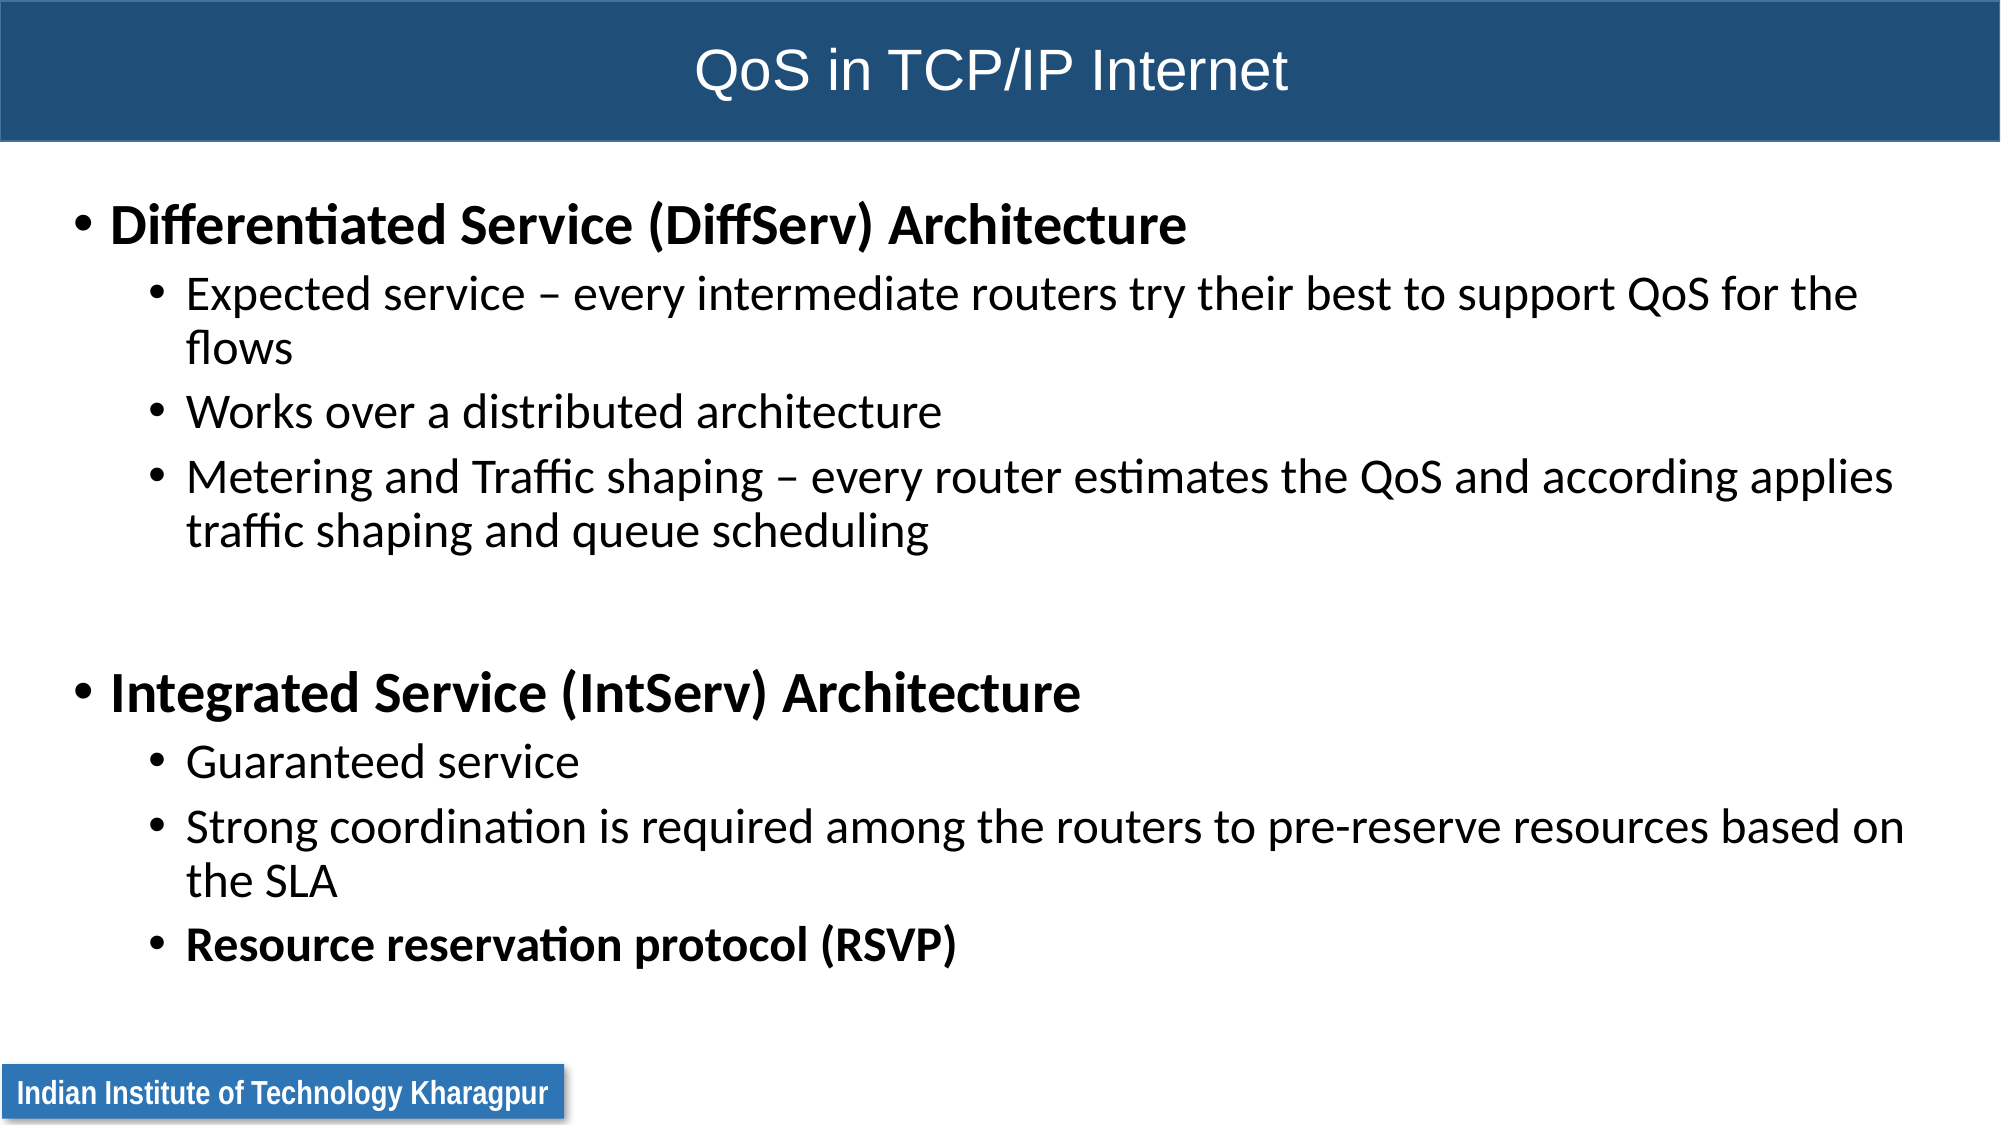

# QoS in TCP/IP Internet
Differentiated Service (DiffServ) Architecture
Expected service – every intermediate routers try their best to support QoS for the flows
Works over a distributed architecture
Metering and Traffic shaping – every router estimates the QoS and according applies traffic shaping and queue scheduling

Integrated Service (IntServ) Architecture
Guaranteed service
Strong coordination is required among the routers to pre-reserve resources based on the SLA
Resource reservation protocol (RSVP)